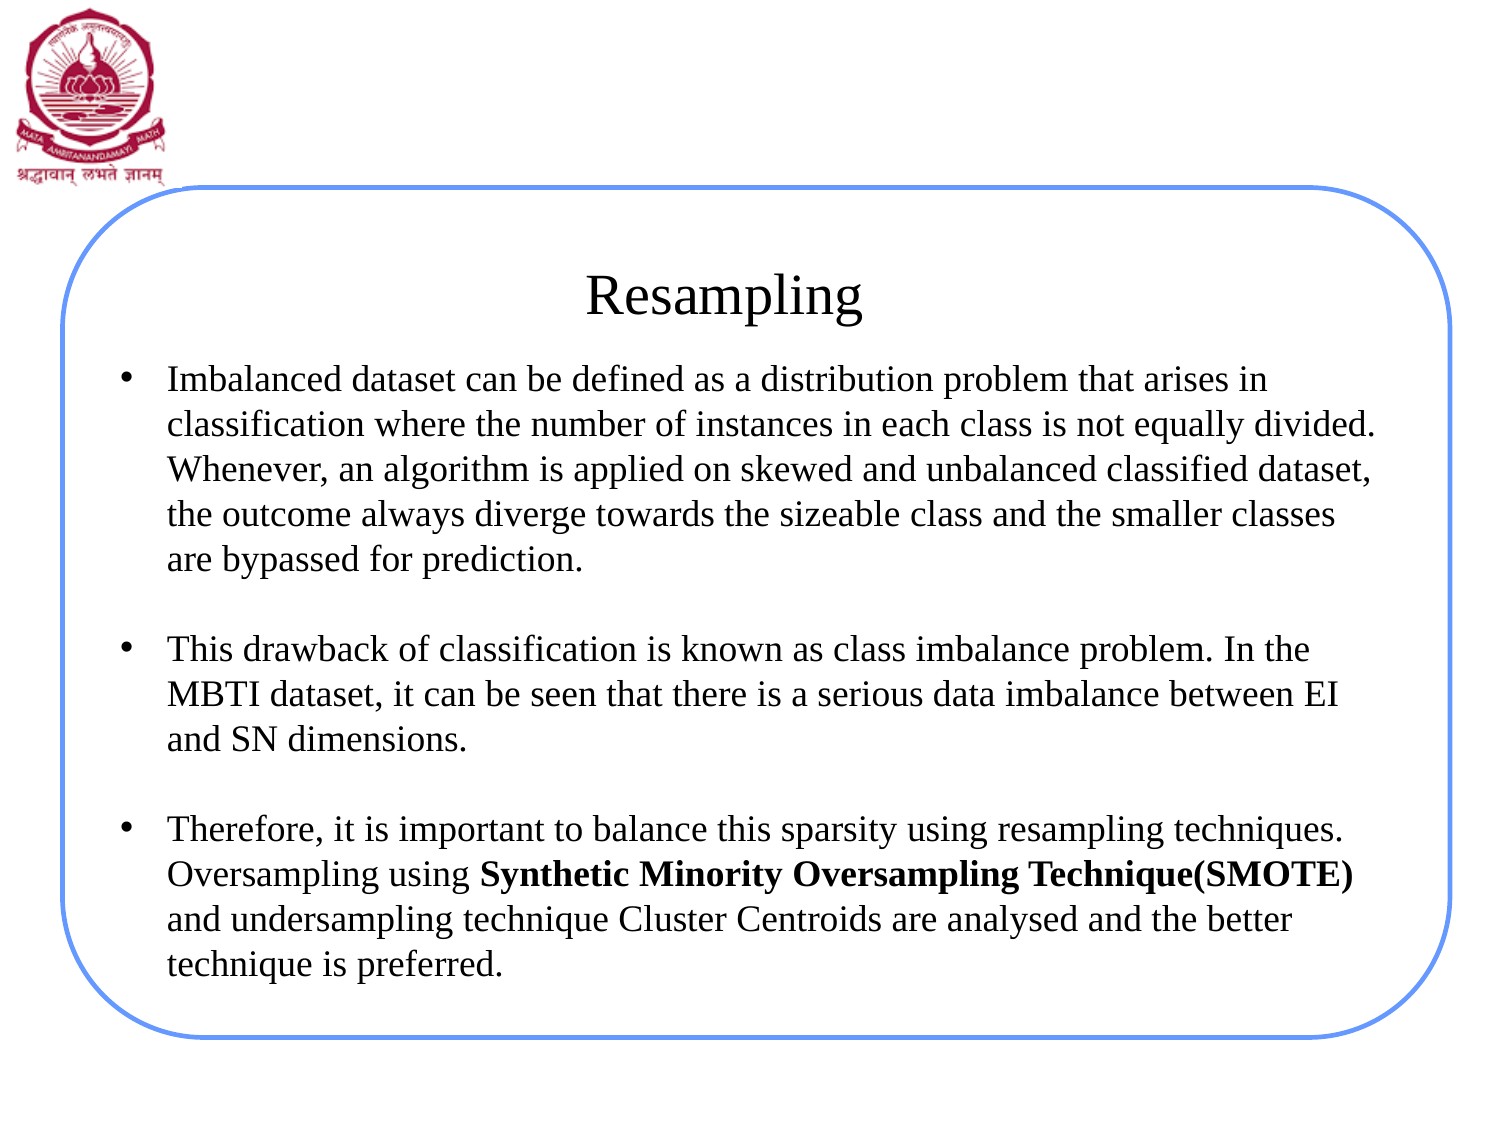

# Resampling
Imbalanced dataset can be defined as a distribution problem that arises in classification where the number of instances in each class is not equally divided. Whenever, an algorithm is applied on skewed and unbalanced classified dataset, the outcome always diverge towards the sizeable class and the smaller classes are bypassed for prediction.

This drawback of classification is known as class imbalance problem. In the MBTI dataset, it can be seen that there is a serious data imbalance between EI and SN dimensions.

Therefore, it is important to balance this sparsity using resampling techniques. Oversampling using Synthetic Minority Oversampling Technique(SMOTE) and undersampling technique Cluster Centroids are analysed and the better technique is preferred.